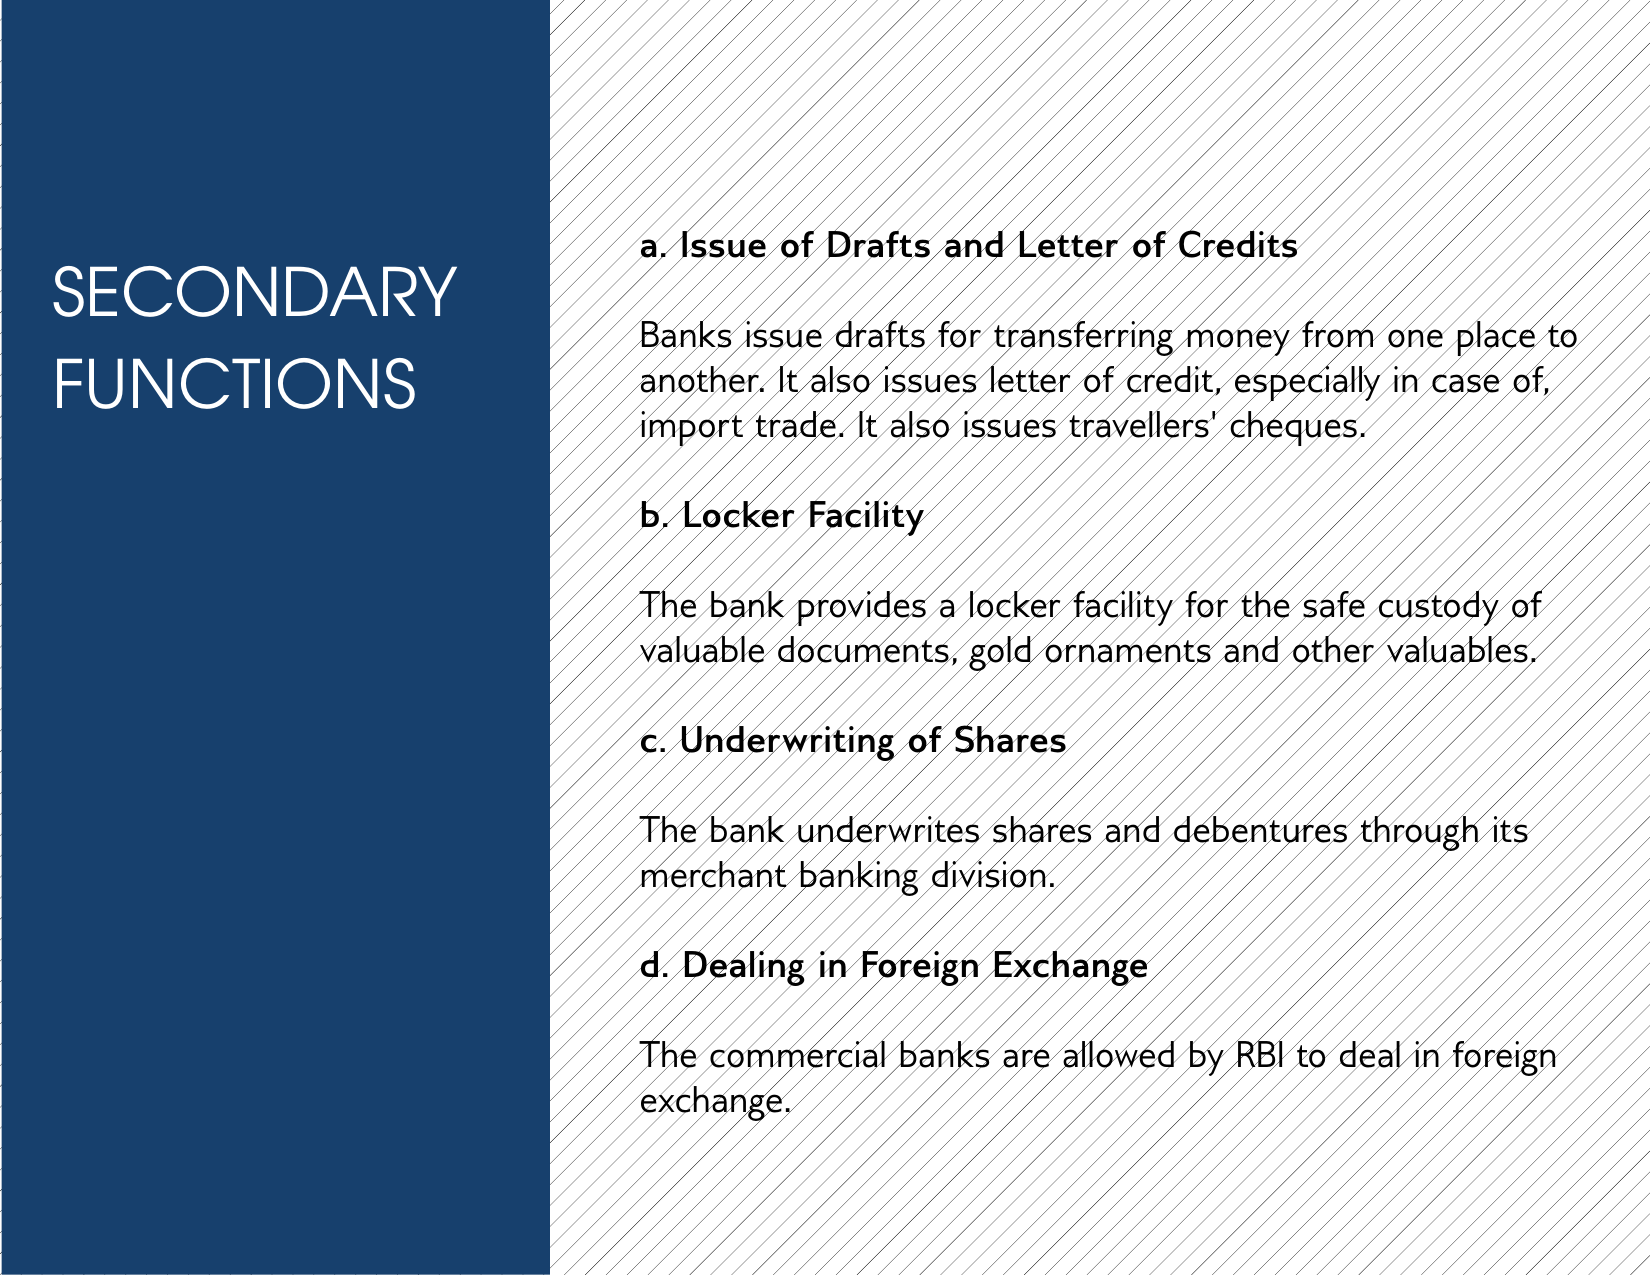

a. Issue of Drafts and Letter of Credits
Banks issue drafts for transferring money from one place to another. It also issues letter of credit, especially in case of, import trade. It also issues travellers' cheques.
b. Locker Facility
The bank provides a locker facility for the safe custody of valuable documents, gold ornaments and other valuables.
c. Underwriting of Shares
The bank underwrites shares and debentures through its merchant banking division.
d. Dealing in Foreign Exchange
The commercial banks are allowed by RBI to deal in foreign exchange.
SECONDARY
FUNCTIONS